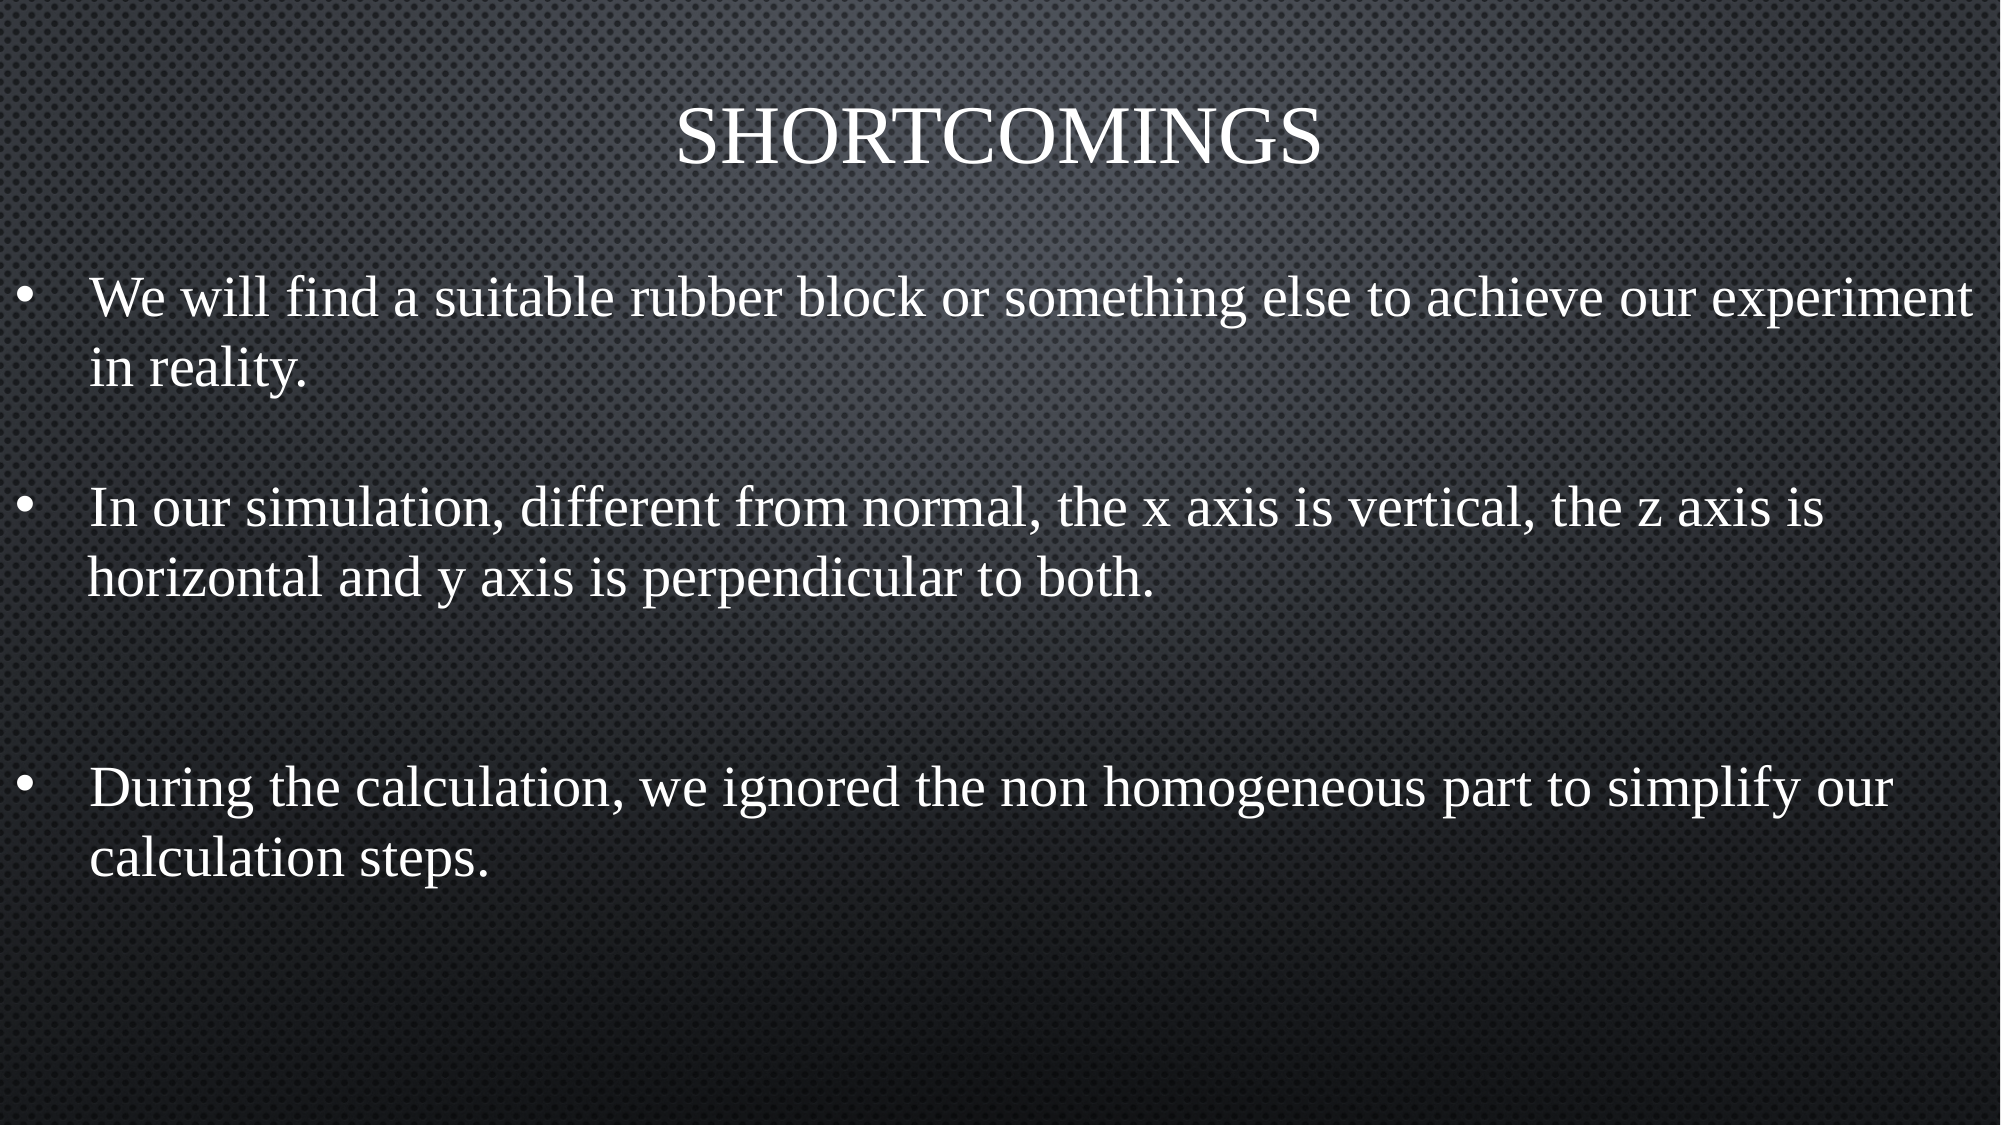

# SHORTCOMINGS
We will find a suitable rubber block or something else to achieve our experiment in reality.

In our simulation, different from normal, the x axis is vertical, the z axis is
     horizontal and y axis is perpendicular to both.

During the calculation, we ignored the non homogeneous part to simplify our calculation steps.